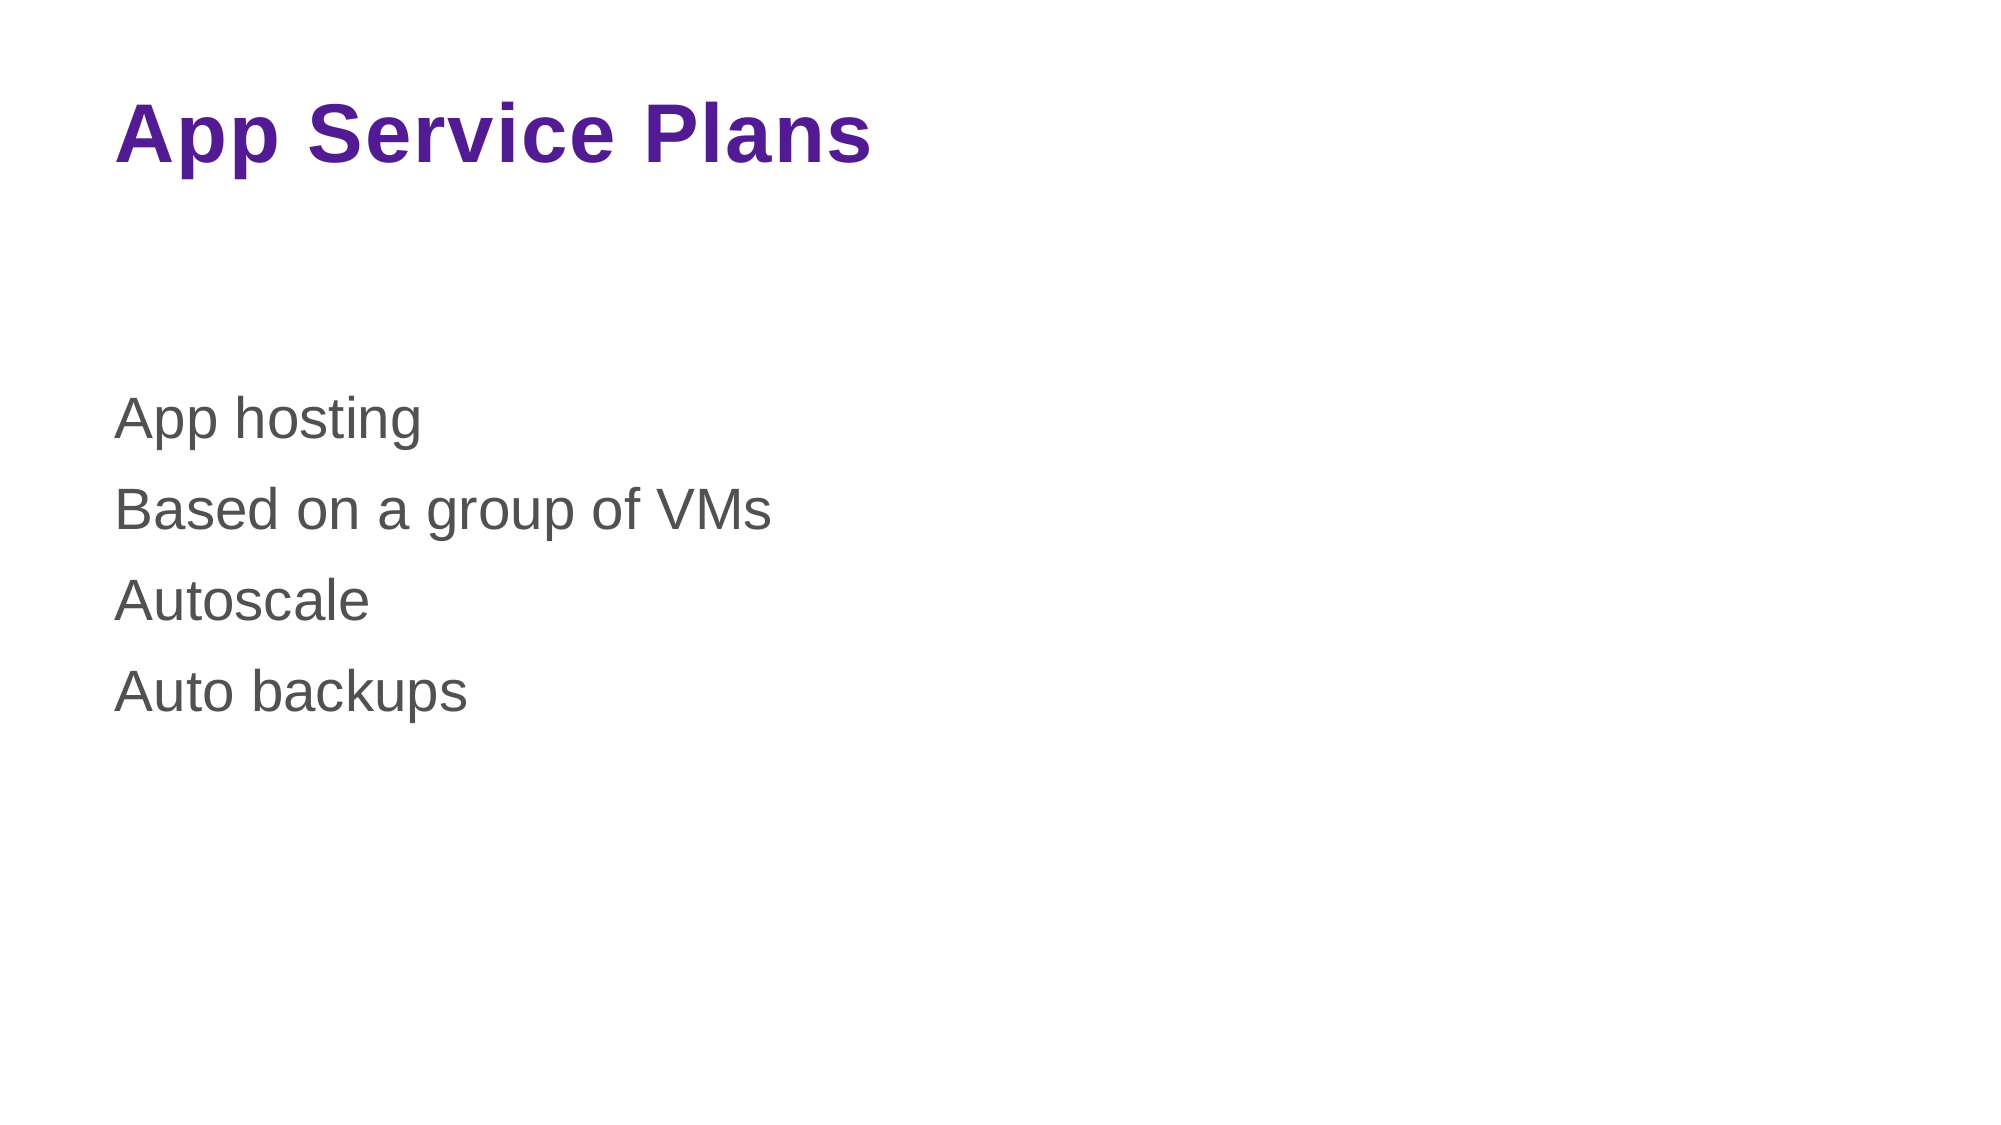

# App Service Plans
App hosting
Based on a group of VMs
Autoscale
Auto backups